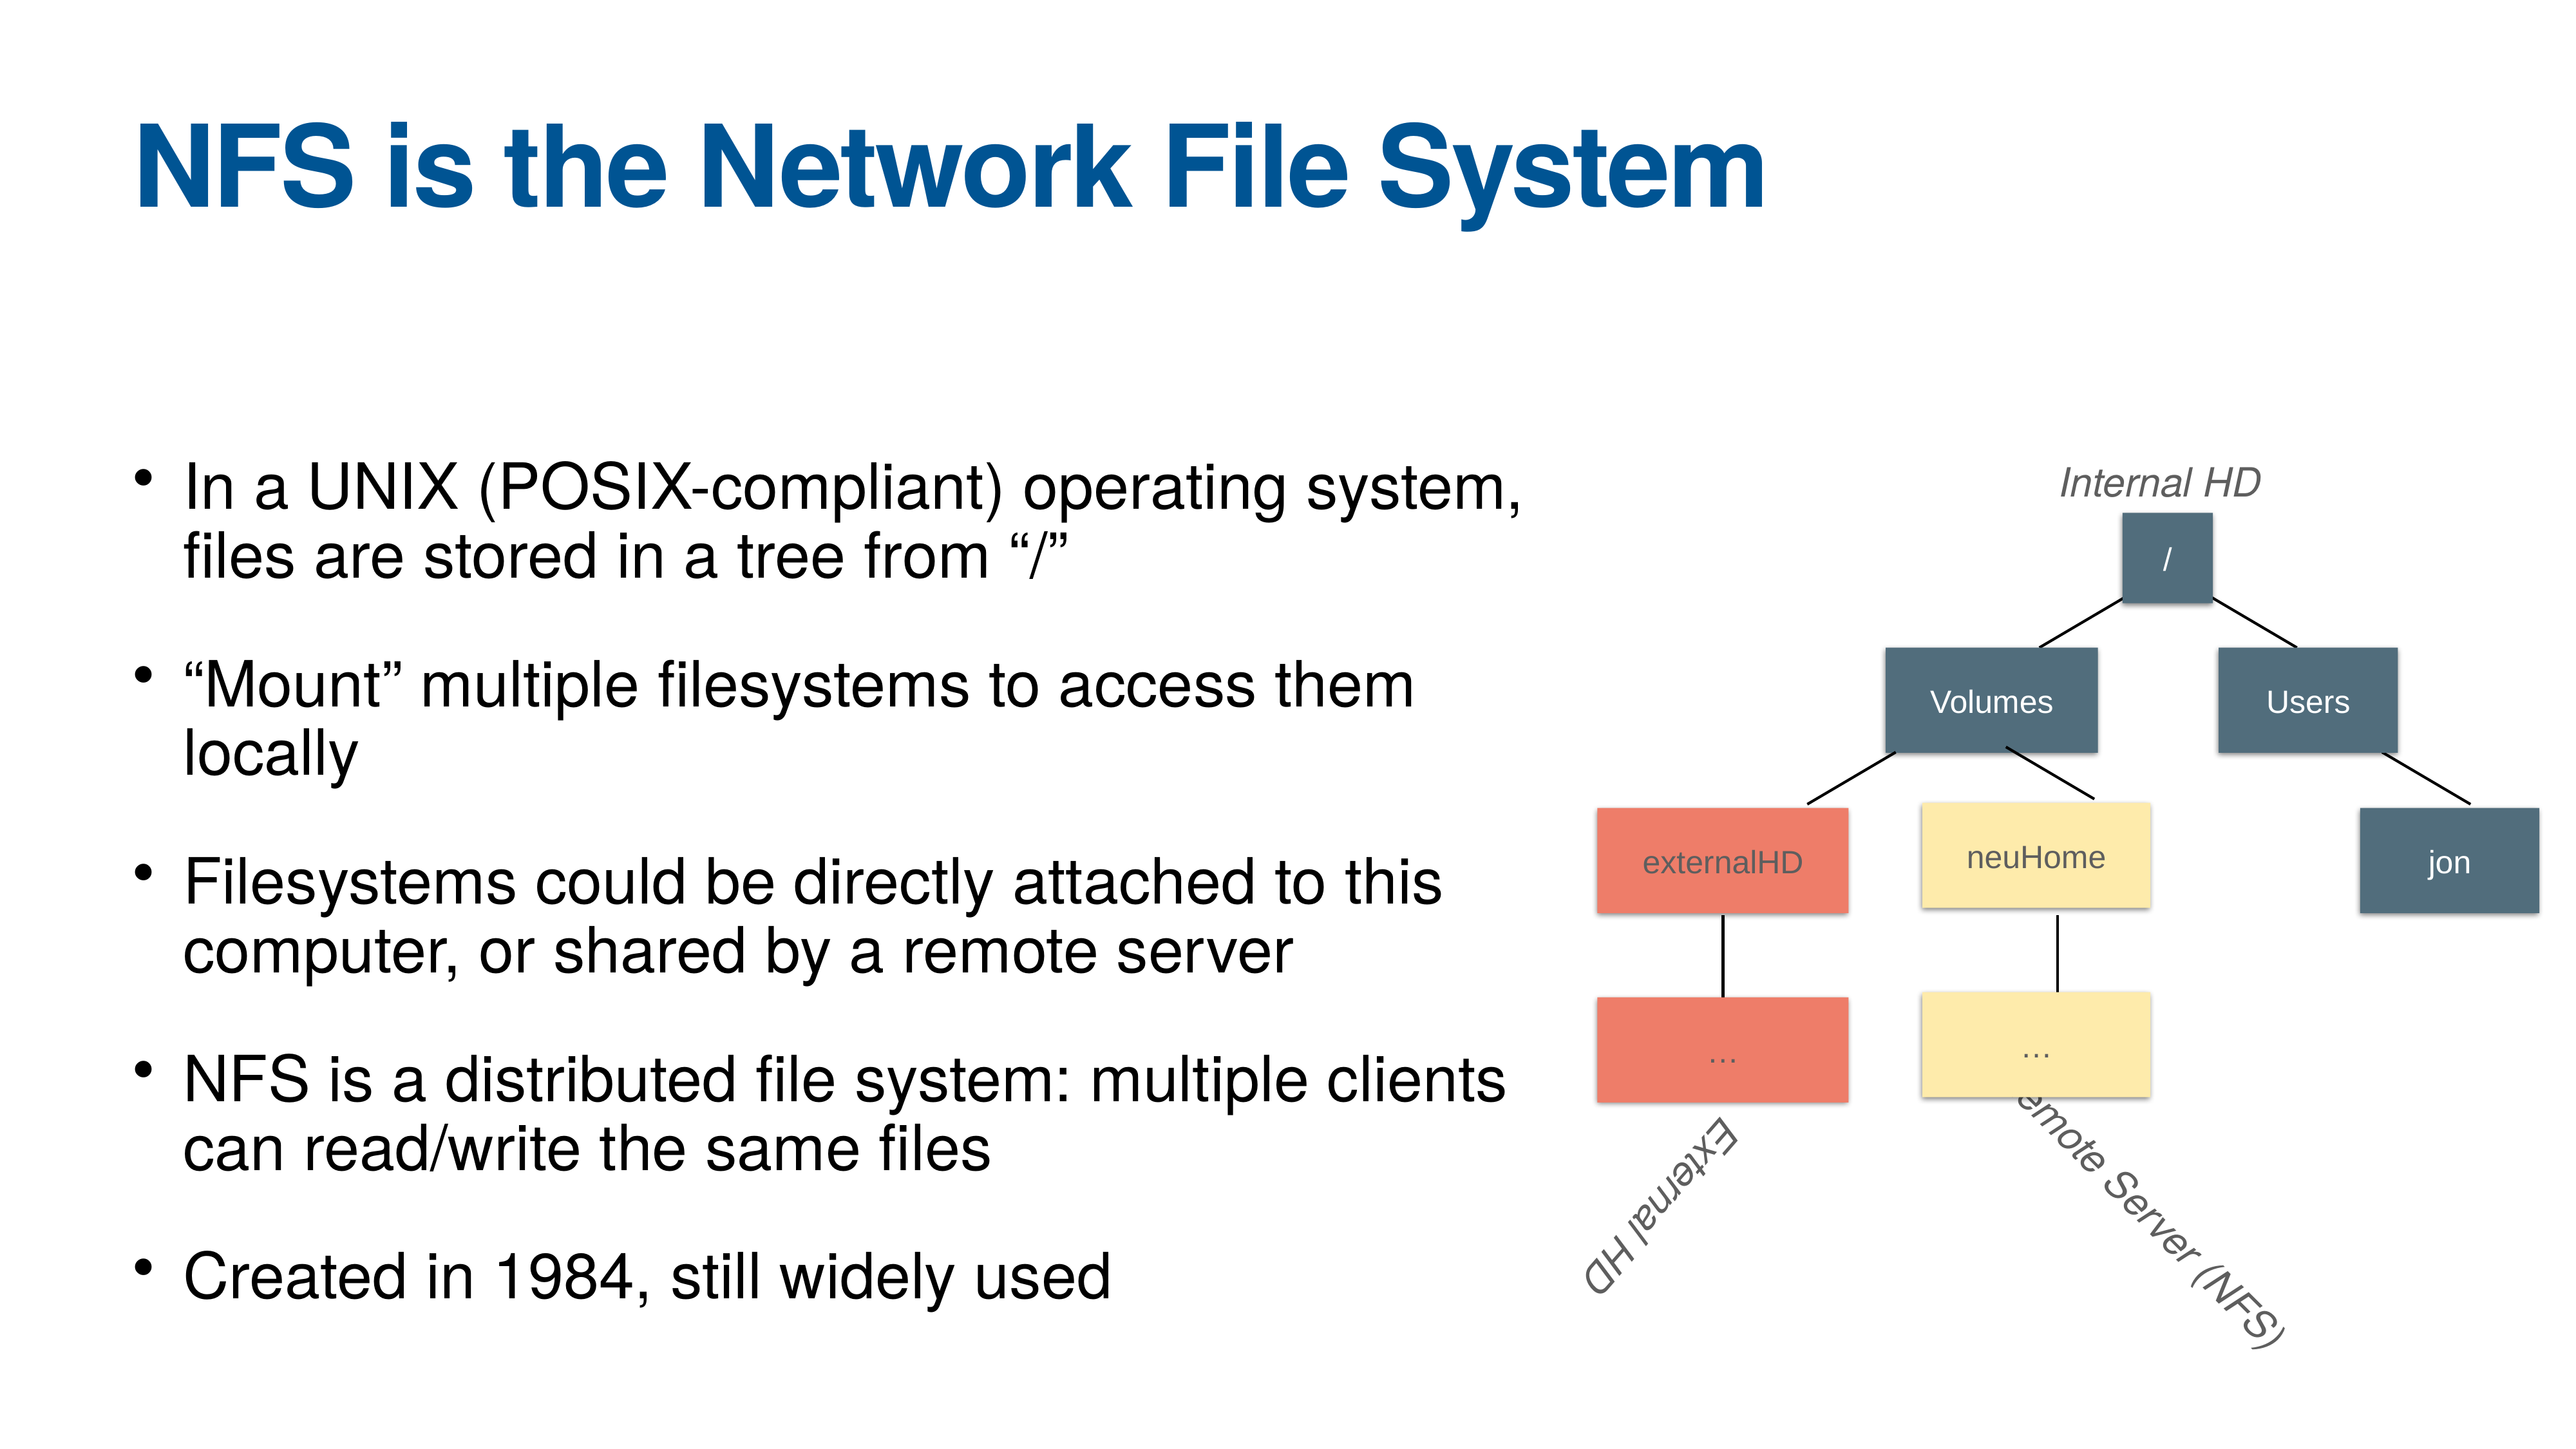

# NFS is the Network File System

In a UNIX (POSIX-compliant) operating system, files are stored in a tree from “/”
“Mount” multiple filesystems to access them locally
Filesystems could be directly attached to this computer, or shared by a remote server
NFS is a distributed file system: multiple clients can read/write the same files
Created in 1984, still widely used
Internal HD
/

Volumes
Users

neuHome
…
Remote Server (NFS)

externalHD

…
External HD

jon